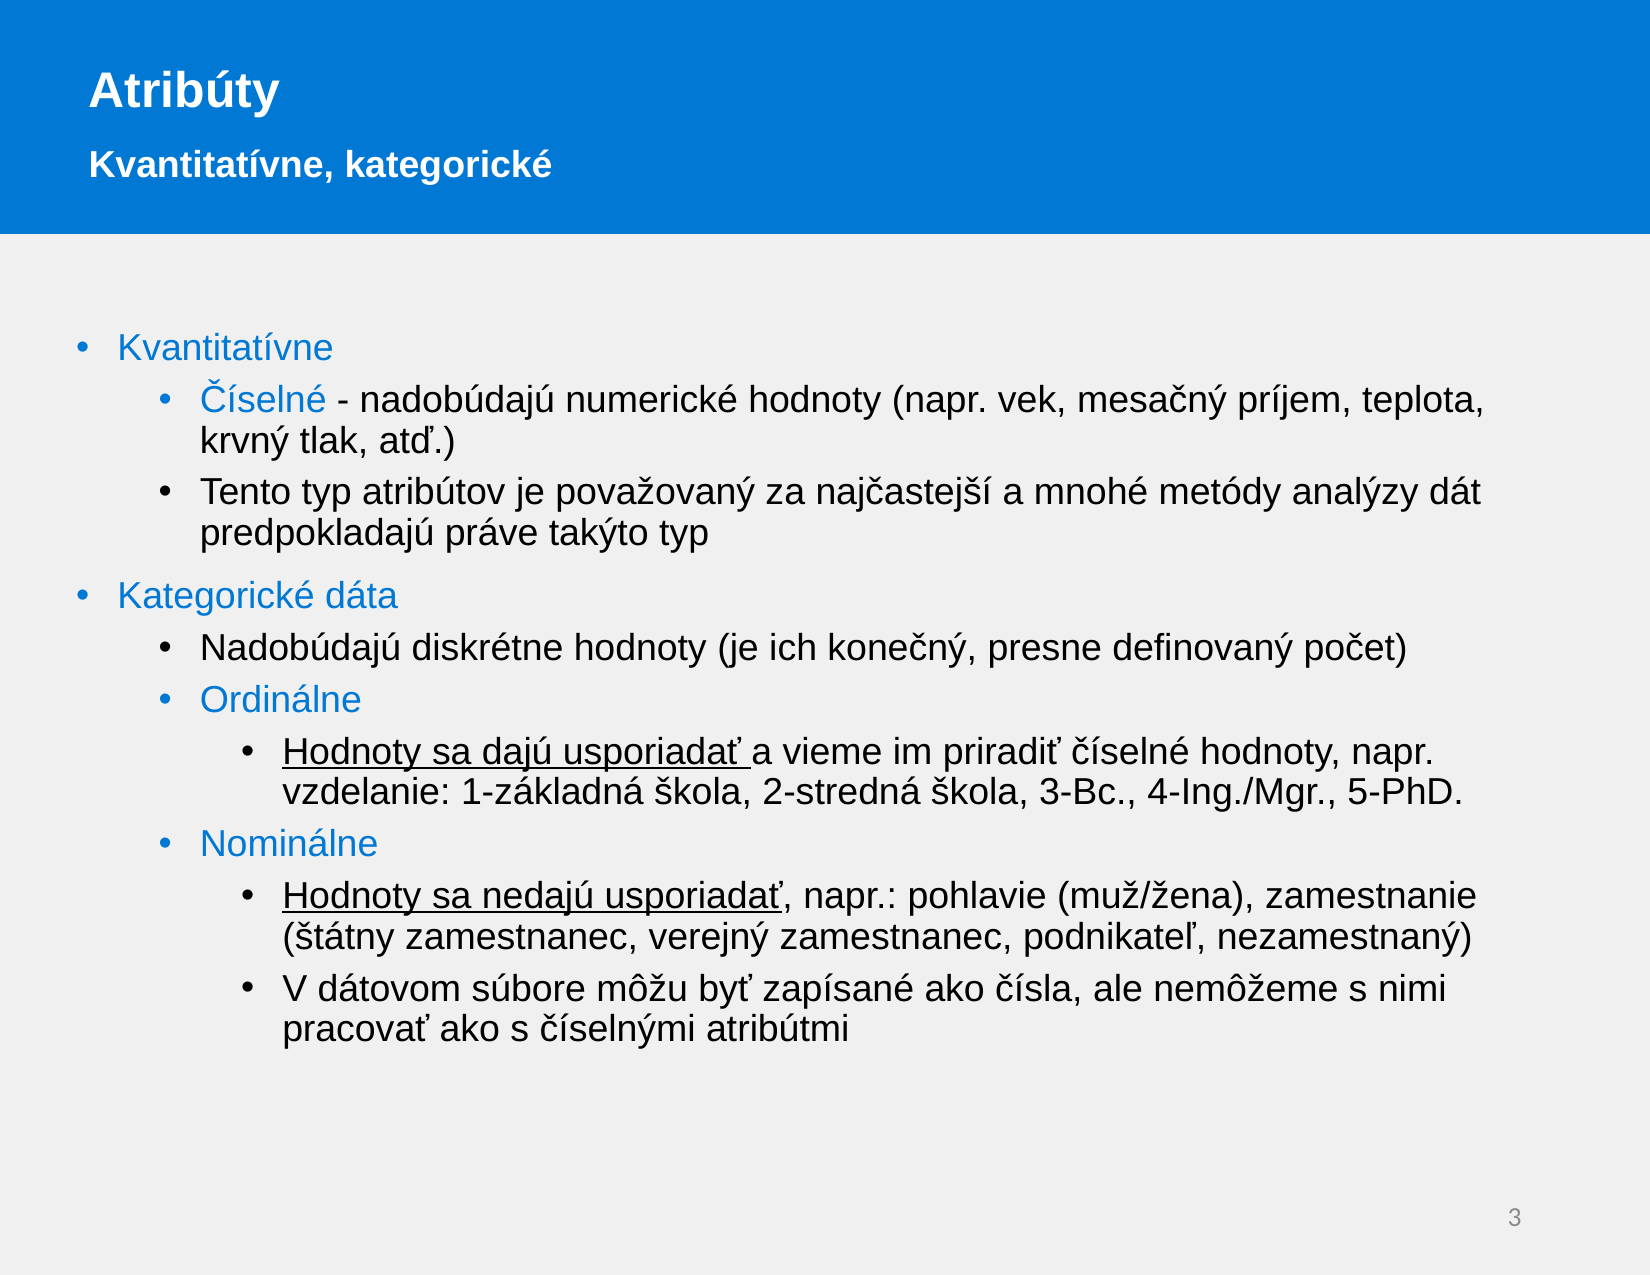

Atribúty
Kvantitatívne, kategorické
Kvantitatívne
Číselné - nadobúdajú numerické hodnoty (napr. vek, mesačný príjem, teplota, krvný tlak, atď.)
Tento typ atribútov je považovaný za najčastejší a mnohé metódy analýzy dát predpokladajú práve takýto typ
Kategorické dáta
Nadobúdajú diskrétne hodnoty (je ich konečný, presne definovaný počet)
Ordinálne
Hodnoty sa dajú usporiadať a vieme im priradiť číselné hodnoty, napr. vzdelanie: 1-základná škola, 2-stredná škola, 3-Bc., 4-Ing./Mgr., 5-PhD.
Nominálne
Hodnoty sa nedajú usporiadať, napr.: pohlavie (muž/žena), zamestnanie (štátny zamestnanec, verejný zamestnanec, podnikateľ, nezamestnaný)
V dátovom súbore môžu byť zapísané ako čísla, ale nemôžeme s nimi pracovať ako s číselnými atribútmi

3